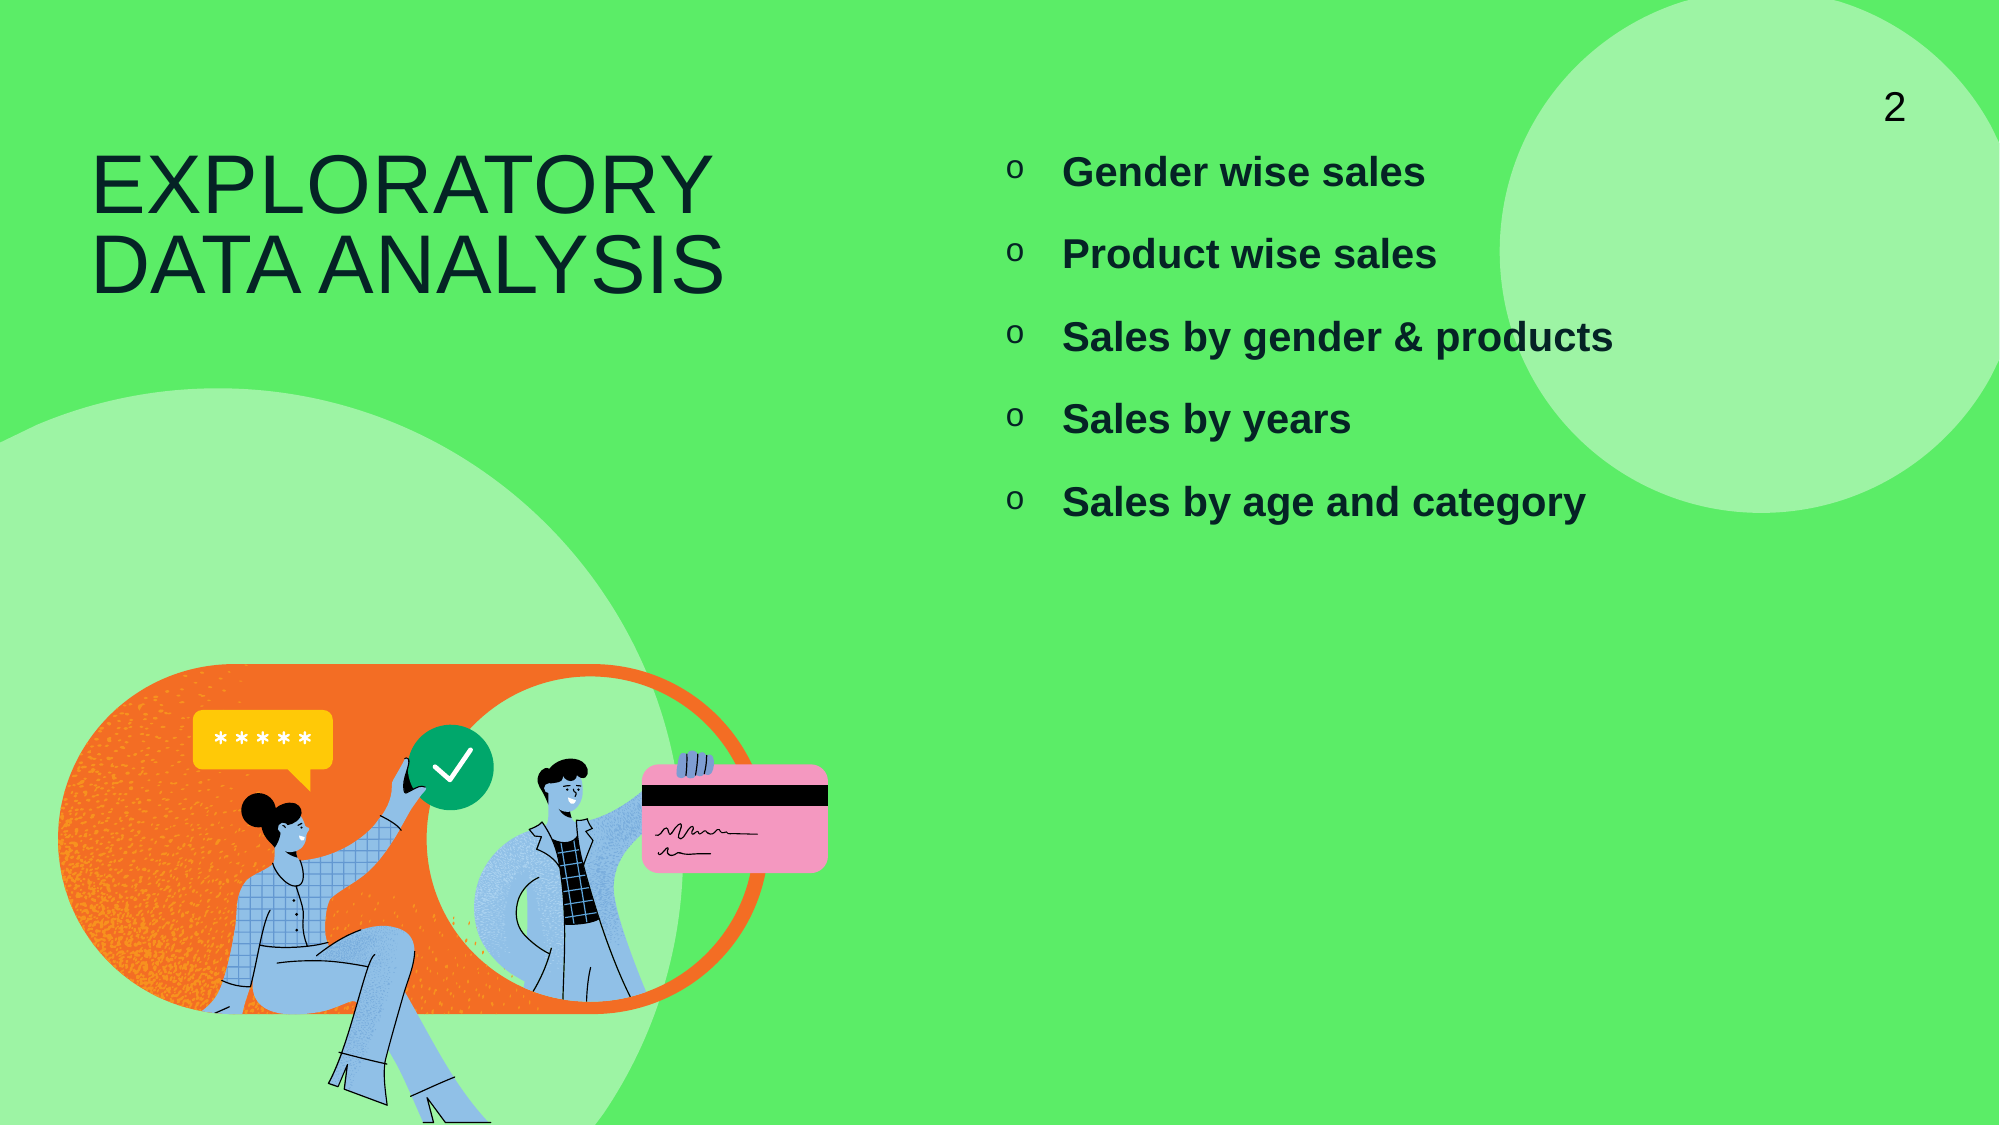

2
# Exploratory data analysis
Gender wise sales
Product wise sales
Sales by gender & products
Sales by years
Sales by age and category